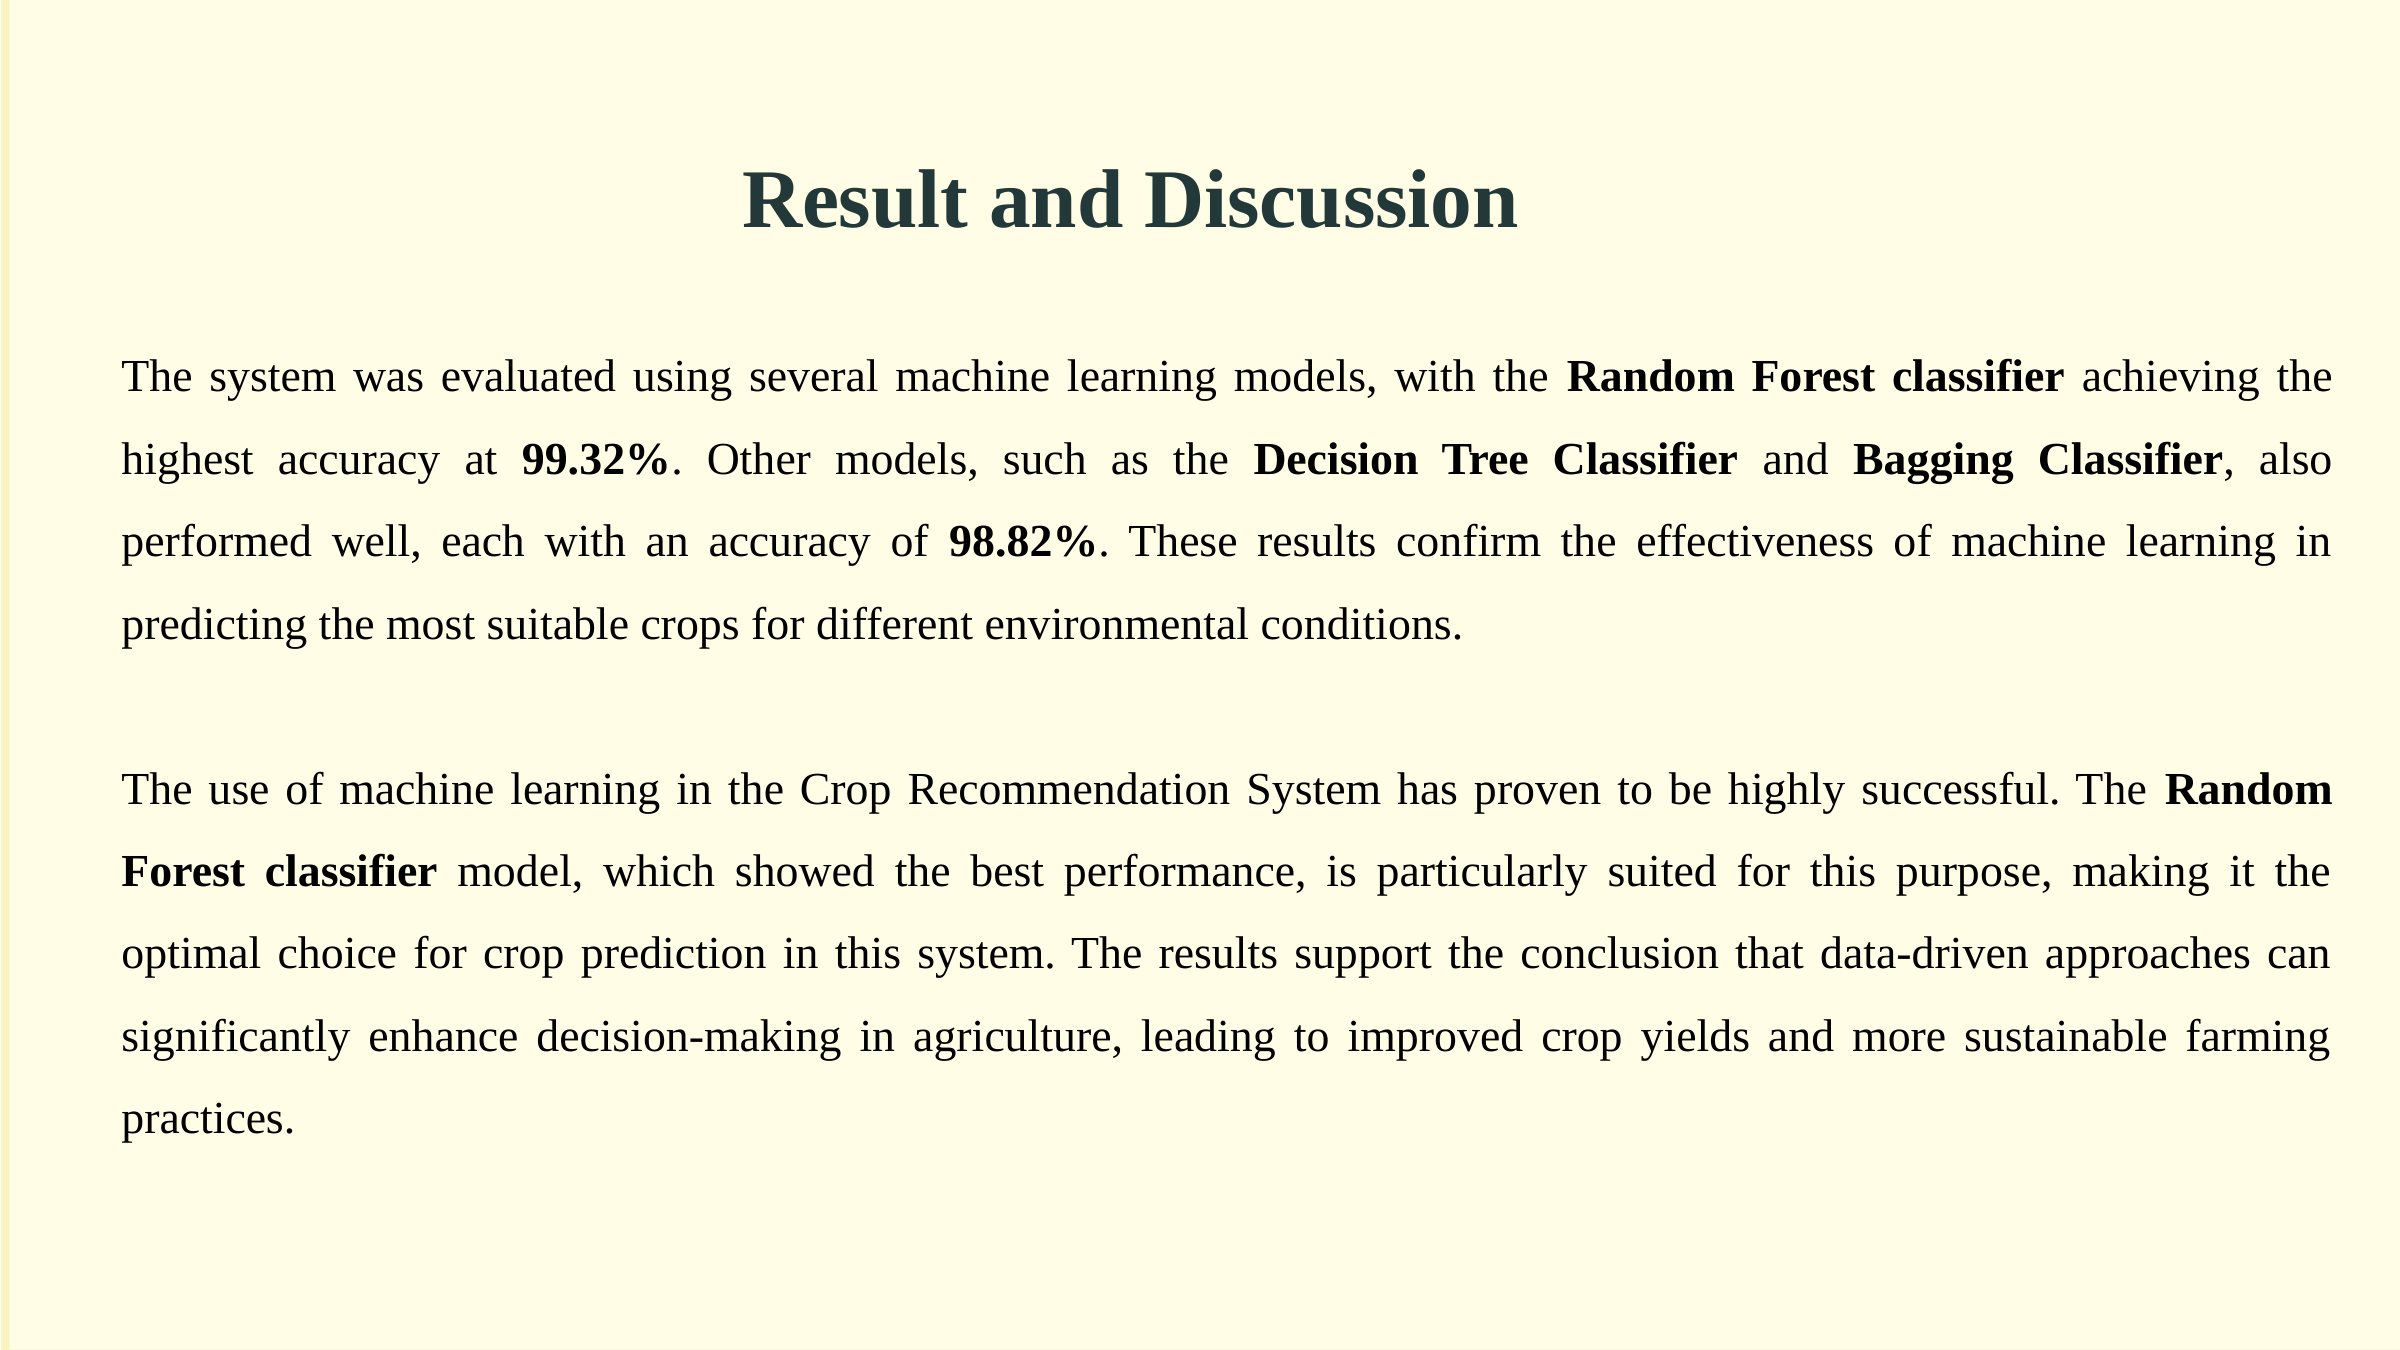

Result and Discussion

The system was evaluated using several machine learning models, with the Random Forest classifier achieving the highest accuracy at 99.32%. Other models, such as the Decision Tree Classifier and Bagging Classifier, also performed well, each with an accuracy of 98.82%. These results confirm the effectiveness of machine learning in predicting the most suitable crops for different environmental conditions.

The use of machine learning in the Crop Recommendation System has proven to be highly successful. The Random Forest classifier model, which showed the best performance, is particularly suited for this purpose, making it the optimal choice for crop prediction in this system. The results support the conclusion that data-driven approaches can significantly enhance decision-making in agriculture, leading to improved crop yields and more sustainable farming practices.